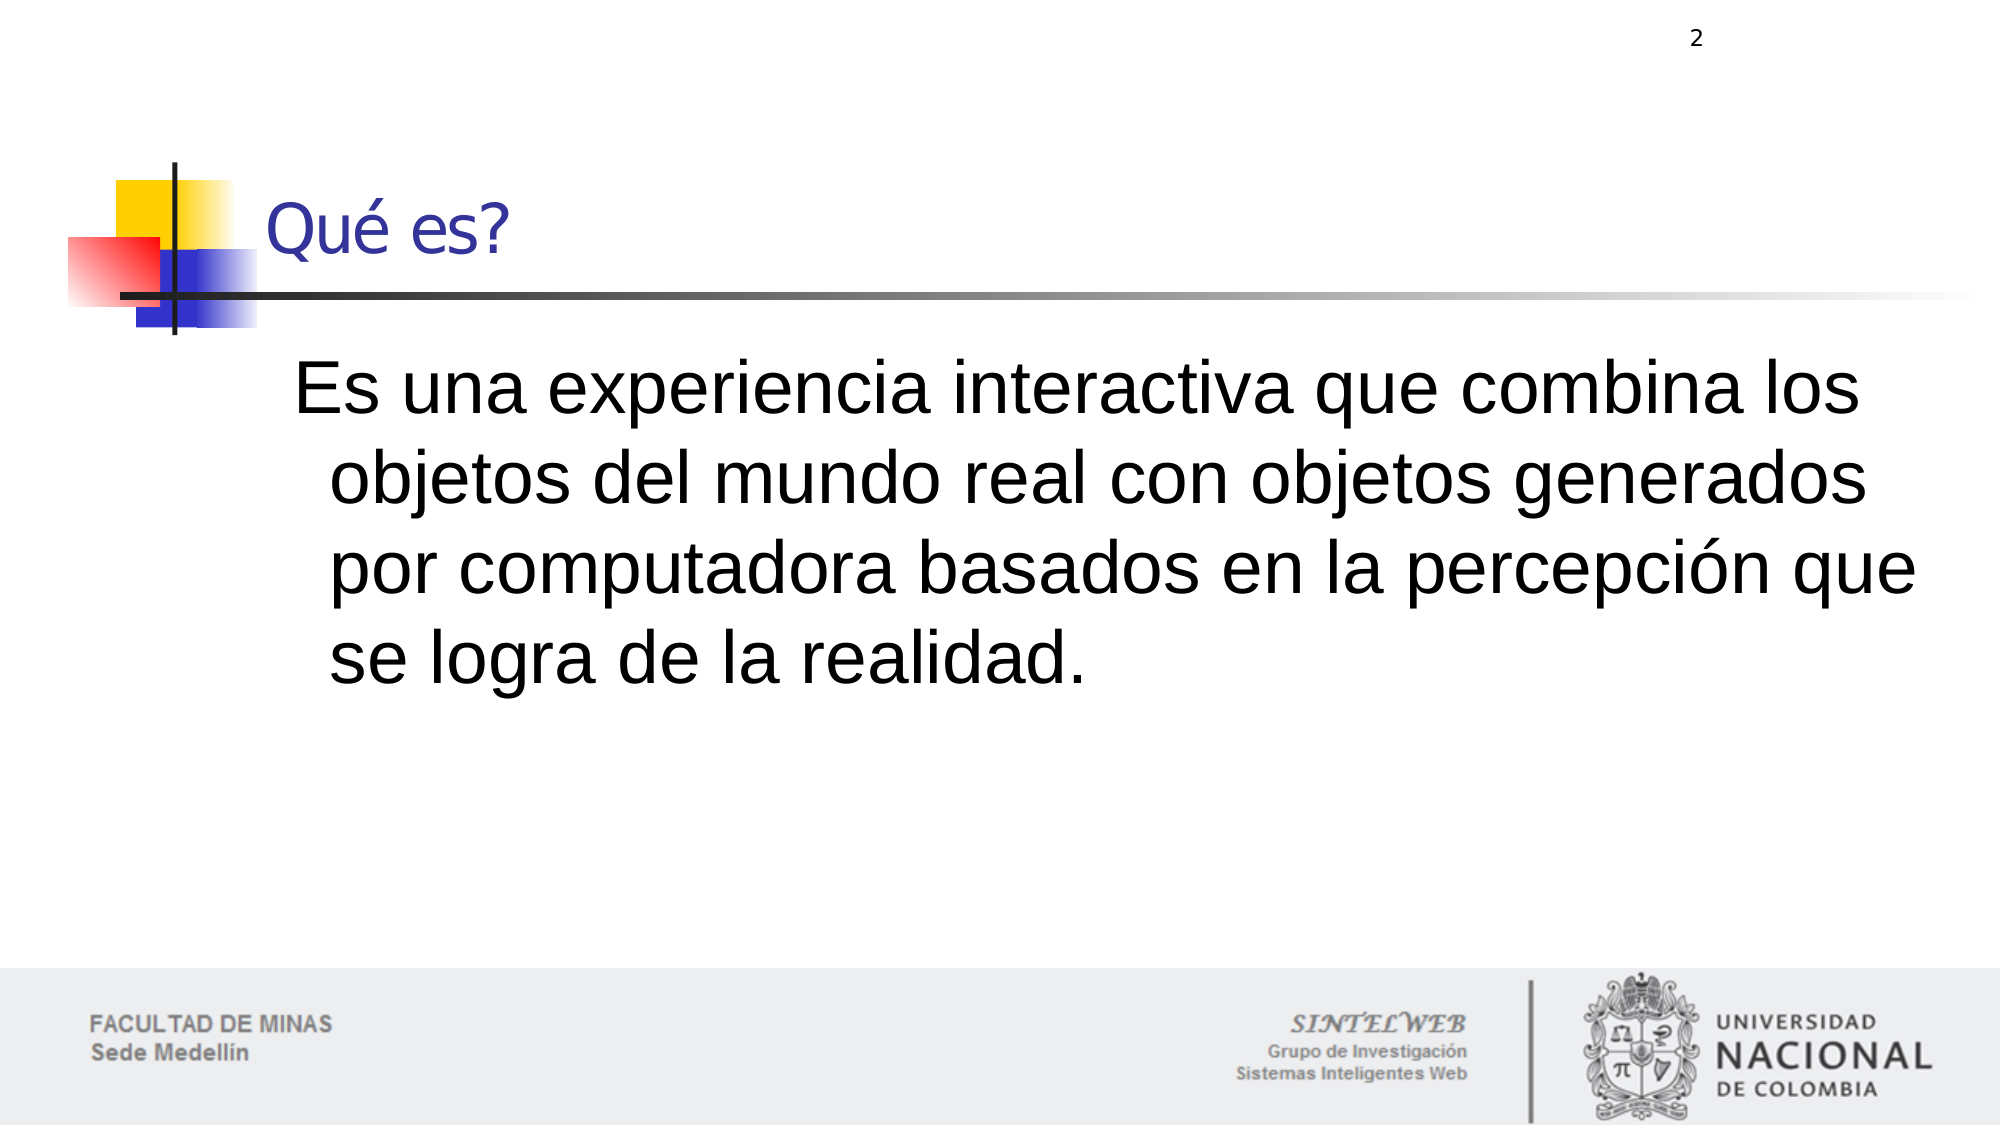

2
# Qué es?
Es una experiencia interactiva que combina los objetos del mundo real con objetos generados por computadora basados en la percepción que se logra de la realidad.